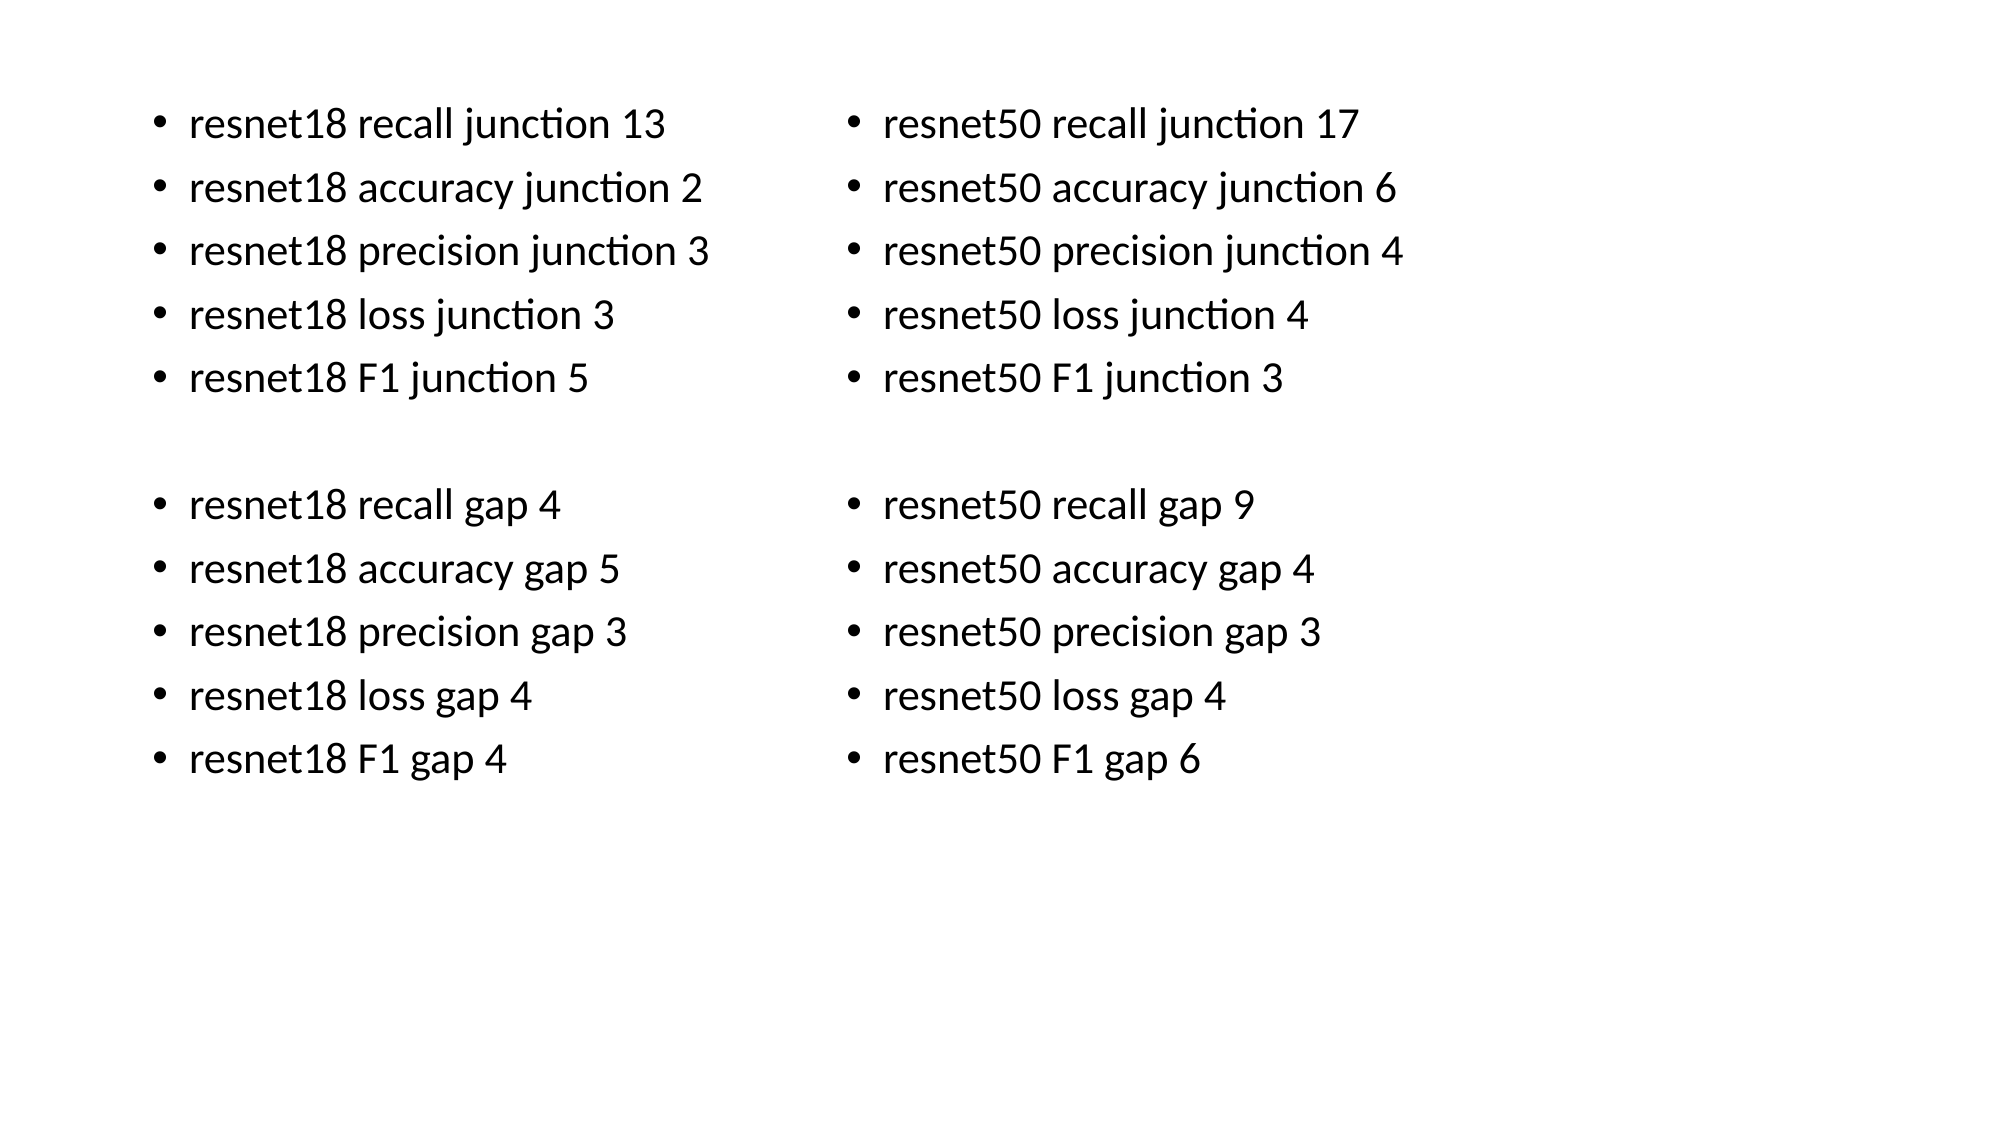

resnet18 recall junction 13
resnet18 accuracy junction 2
resnet18 precision junction 3
resnet18 loss junction 3
resnet18 F1 junction 5

resnet18 recall gap 4
resnet18 accuracy gap 5
resnet18 precision gap 3
resnet18 loss gap 4
resnet18 F1 gap 4
resnet50 recall junction 17
resnet50 accuracy junction 6
resnet50 precision junction 4
resnet50 loss junction 4
resnet50 F1 junction 3

resnet50 recall gap 9
resnet50 accuracy gap 4
resnet50 precision gap 3
resnet50 loss gap 4
resnet50 F1 gap 6